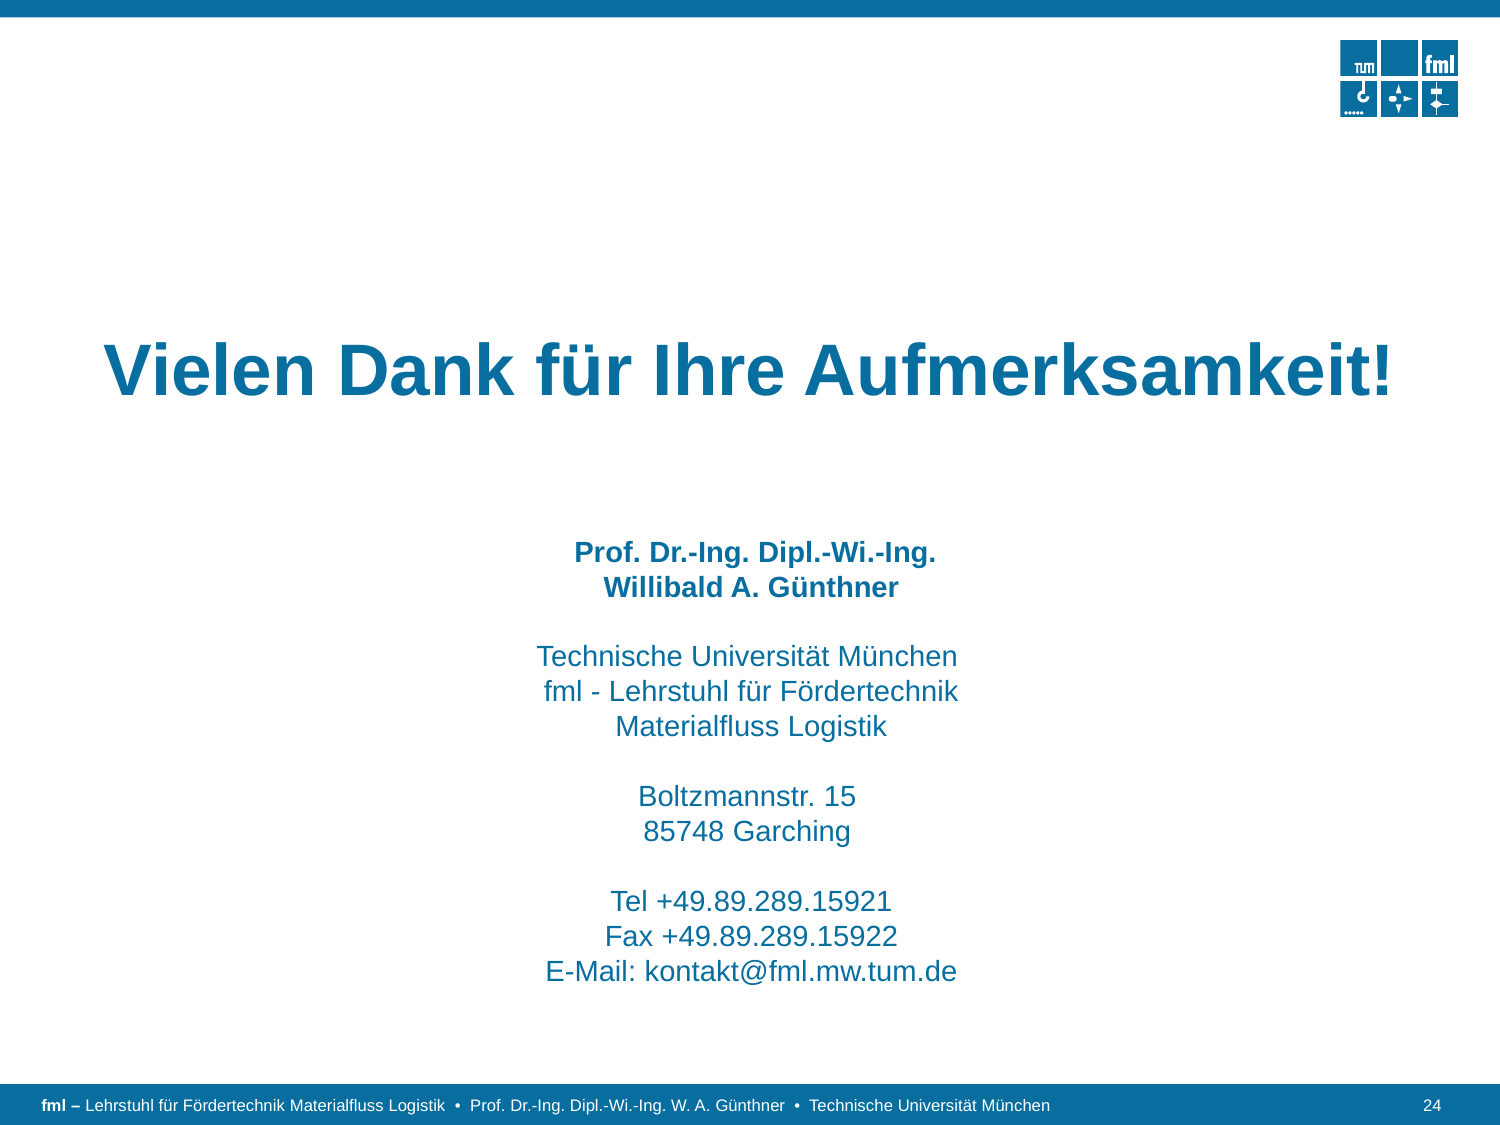

Vielen Dank für Ihre Aufmerksamkeit!
 Prof. Dr.-Ing. Dipl.-Wi.-Ing. Willibald A. Günthner
Technische Universität München
fml - Lehrstuhl für Fördertechnik Materialfluss Logistik
Boltzmannstr. 15
85748 Garching

Tel +49.89.289.15921
Fax +49.89.289.15922
E-Mail: kontakt@fml.mw.tum.de